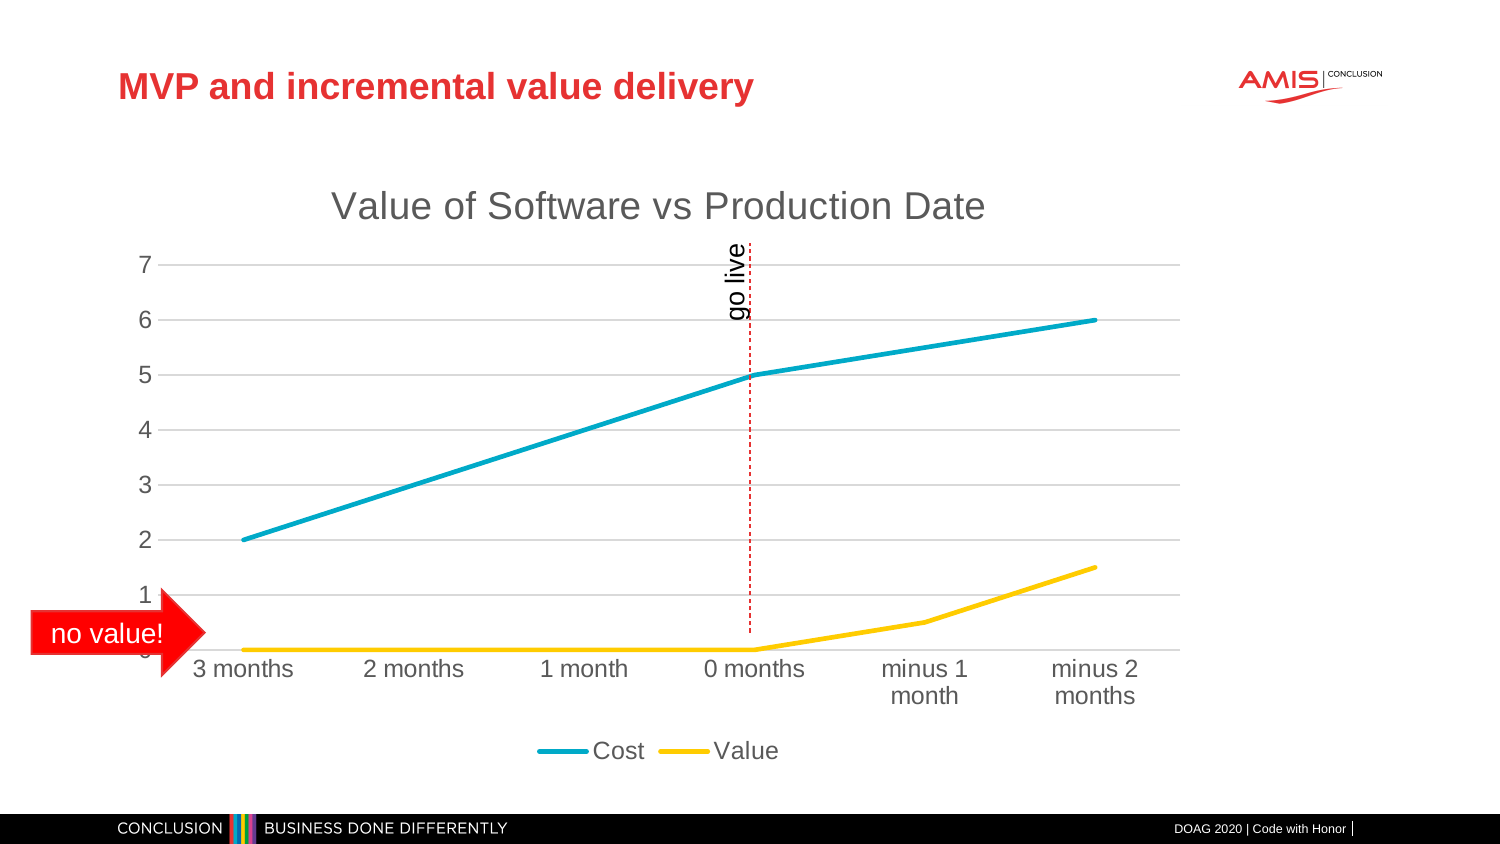

# MVP and incremental value delivery

### Chart: Value of Software vs Production Date

| Category | Cost | Value |
|---|---|---|
| 3 months | 2.0 | 0.0 |
| 2 months | 3.0 | 0.0 |
| 1 month | 4.0 | 0.0 |
| 0 months | 5.0 | 0.0 |
| minus 1 month | 5.5 | 0.5 |
| minus 2 months | 6.0 | 1.5 |
go live
no value!
DOAG 2020 | Code with Honor